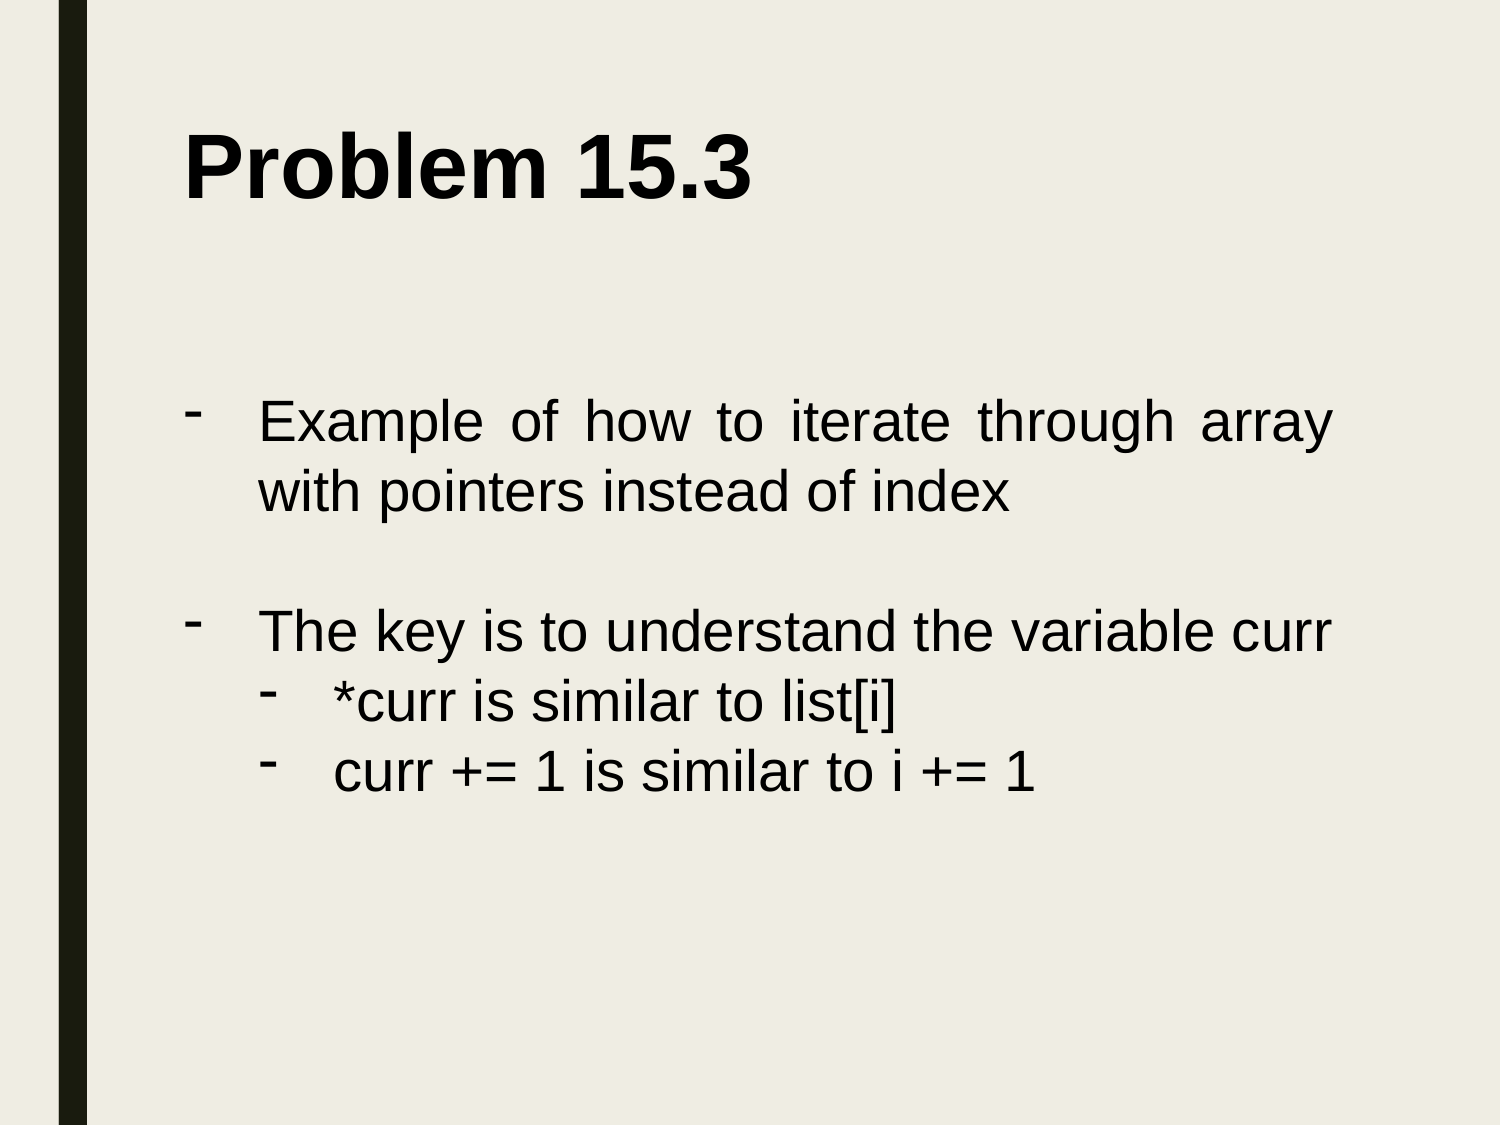

Problem 15.3
Example of how to iterate through array with pointers instead of index

The key is to understand the variable curr
*curr is similar to list[i]
curr += 1 is similar to i += 1